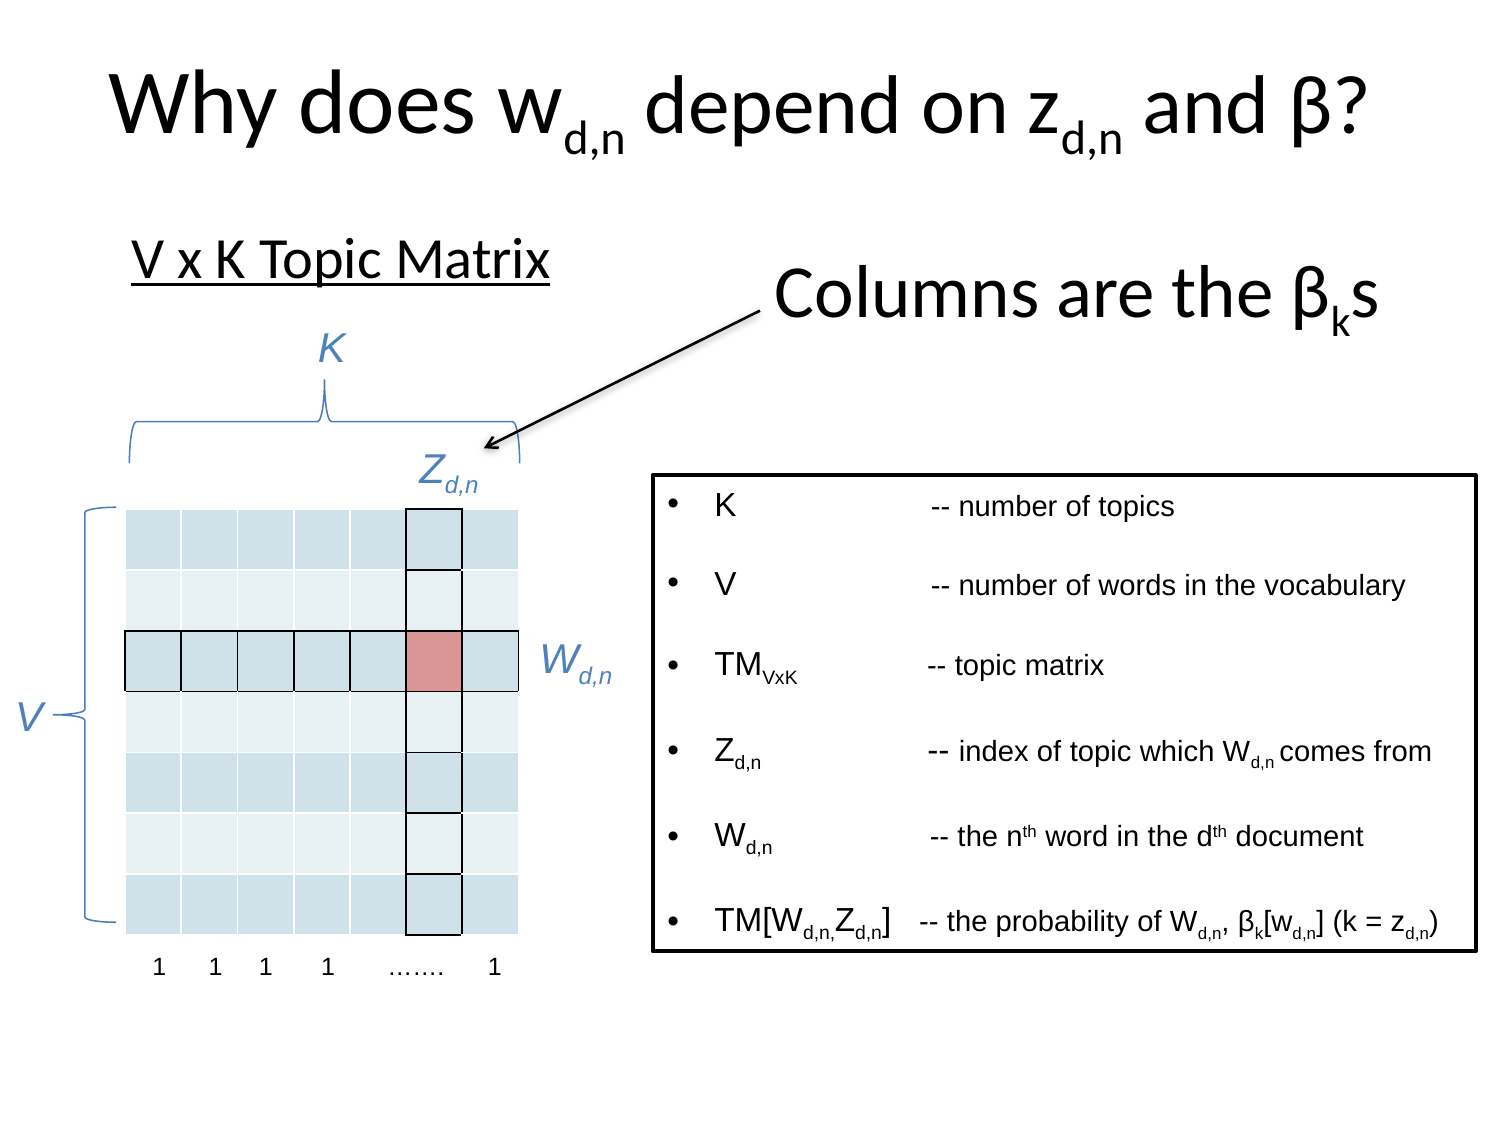

# Why does wd,n depend on zd,n and β?
V x K Topic Matrix

Columns are the βks
K
Zd,n
K                     -- number of topics

V                     -- number of words in the vocabulary

TMVxK              -- topic matrix

Zd,n                  -- index of topic which Wd,n comes from

Wd,n                 -- the nth word in the dth document

TM[Wd,n,Zd,n]   -- the probability of Wd,n, βk[wd,n] (k = zd,n)

|  |  |  |  |  |  |  |
| --- | --- | --- | --- | --- | --- | --- |
|  |  |  |  |  |  |  |
|  |  |  |  |  |  |  |
|  |  |  |  |  |  |  |
|  |  |  |  |  |  |  |
|  |  |  |  |  |  |  |
|  |  |  |  |  |  |  |
Wd,n
V
1
1
1
1
…….
1